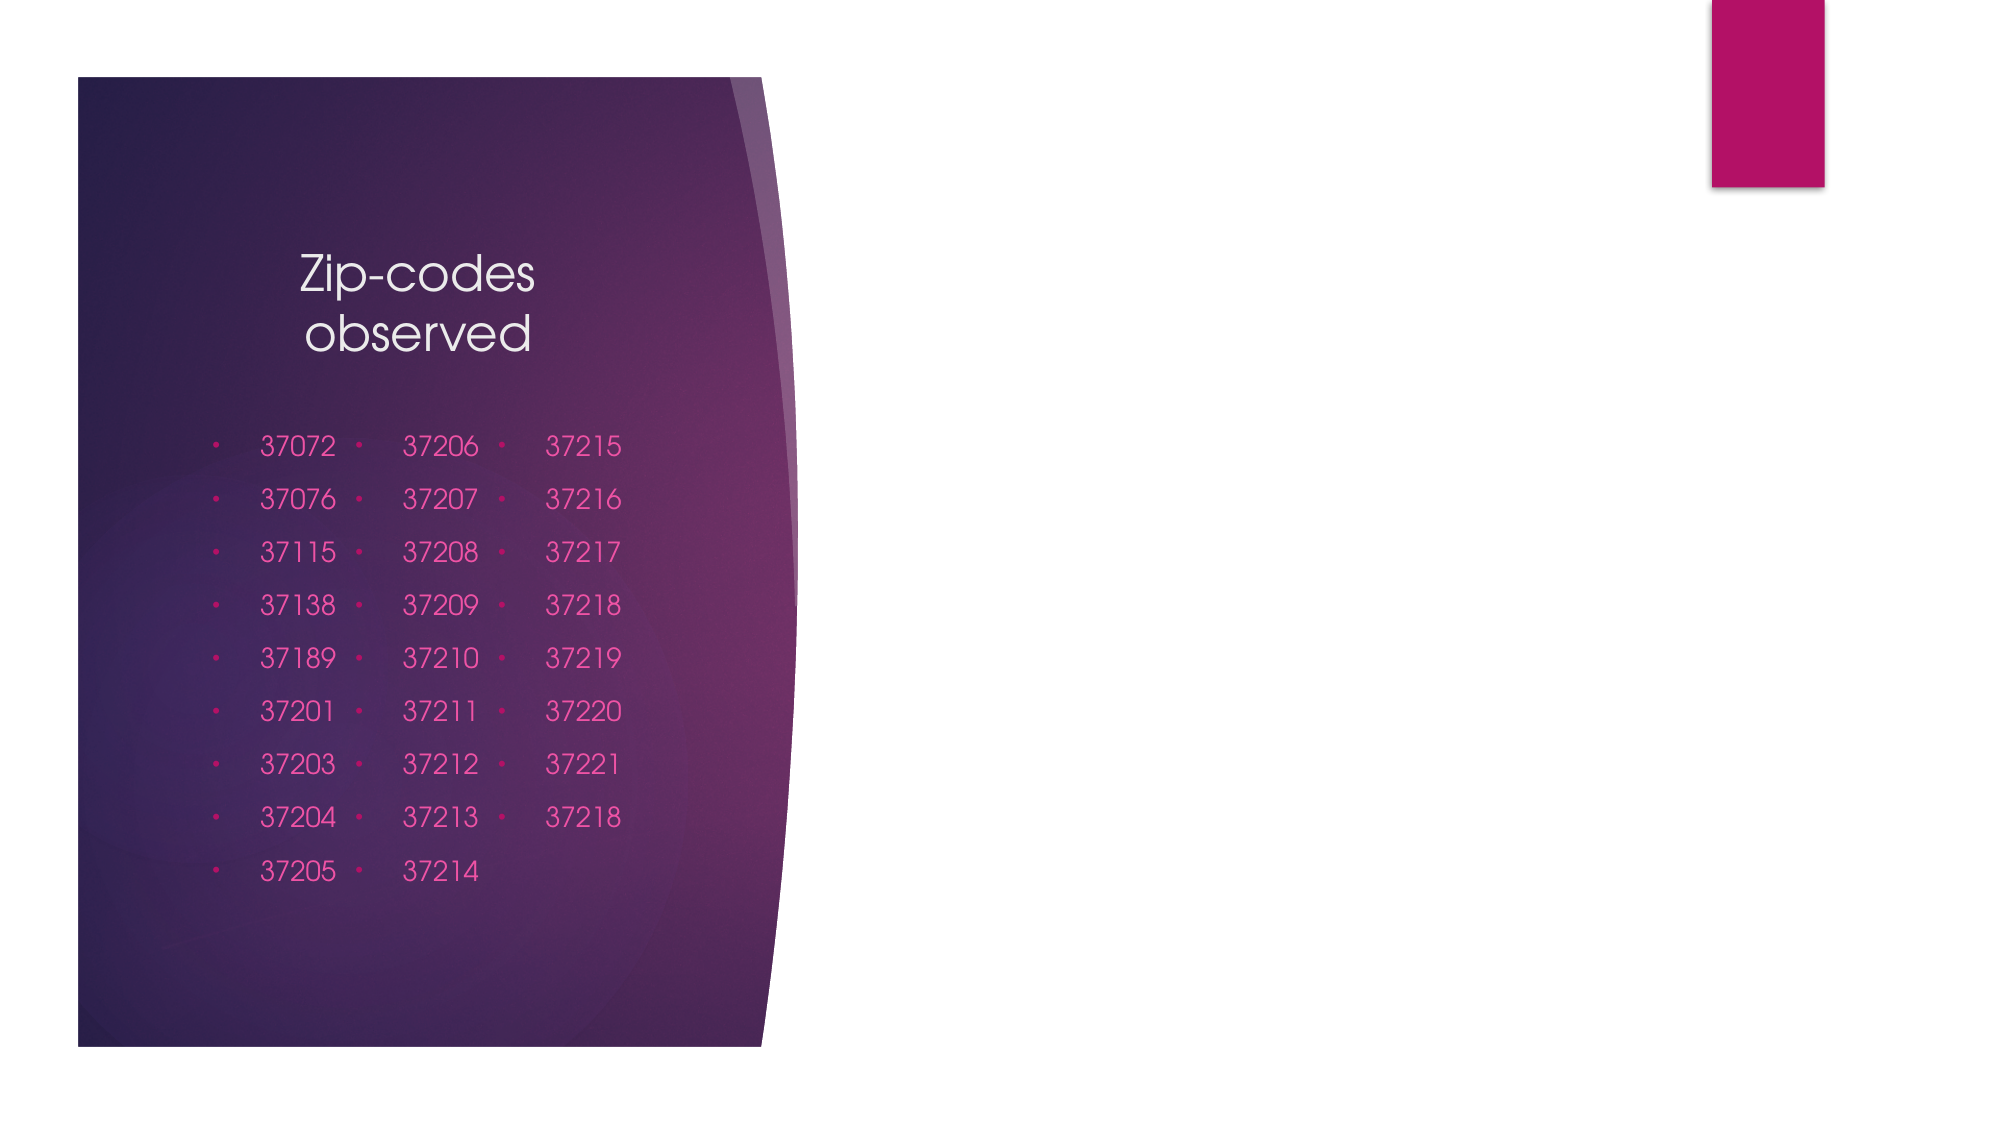

# Zip-codes observed

37072
37076
37115
37138
37189
37201
37203
37204
37205
37206
37207
37208
37209
37210
37211
37212
37213
37214
37215
37216
37217
37218
37219
37220
37221
37218